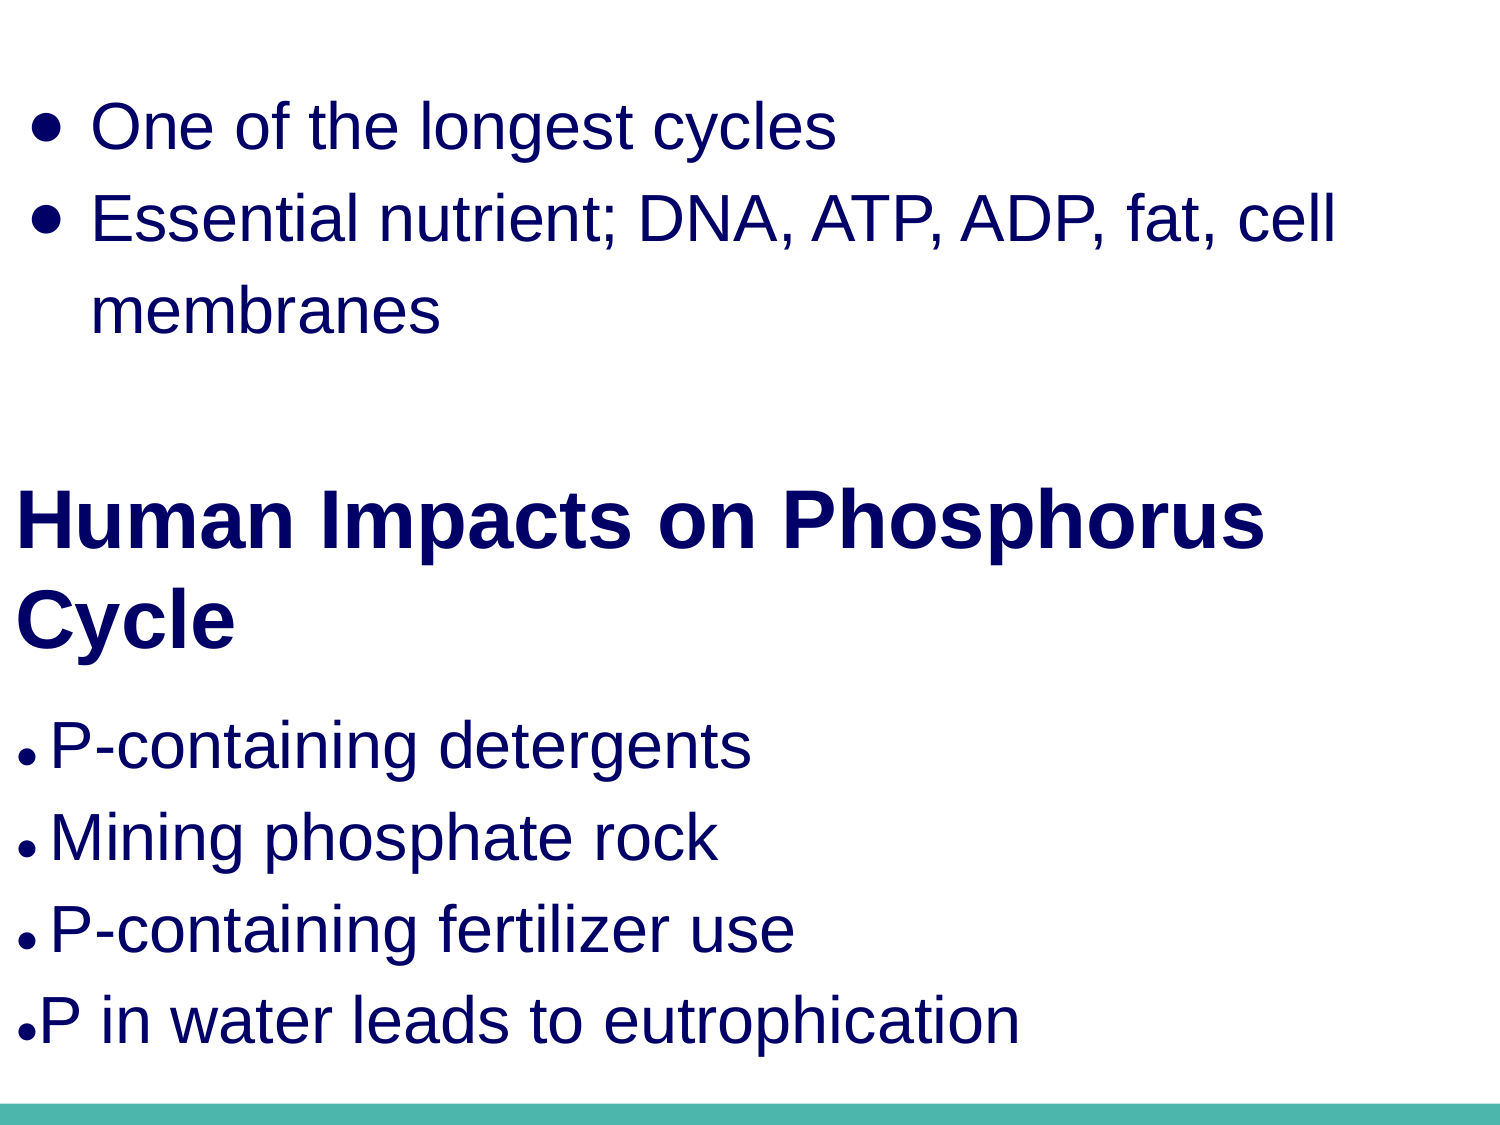

One of the longest cycles
Essential nutrient; DNA, ATP, ADP, fat, cell membranes
Human Impacts on Phosphorus Cycle
● P-containing detergents
● Mining phosphate rock
● P-containing fertilizer use
●P in water leads to eutrophication